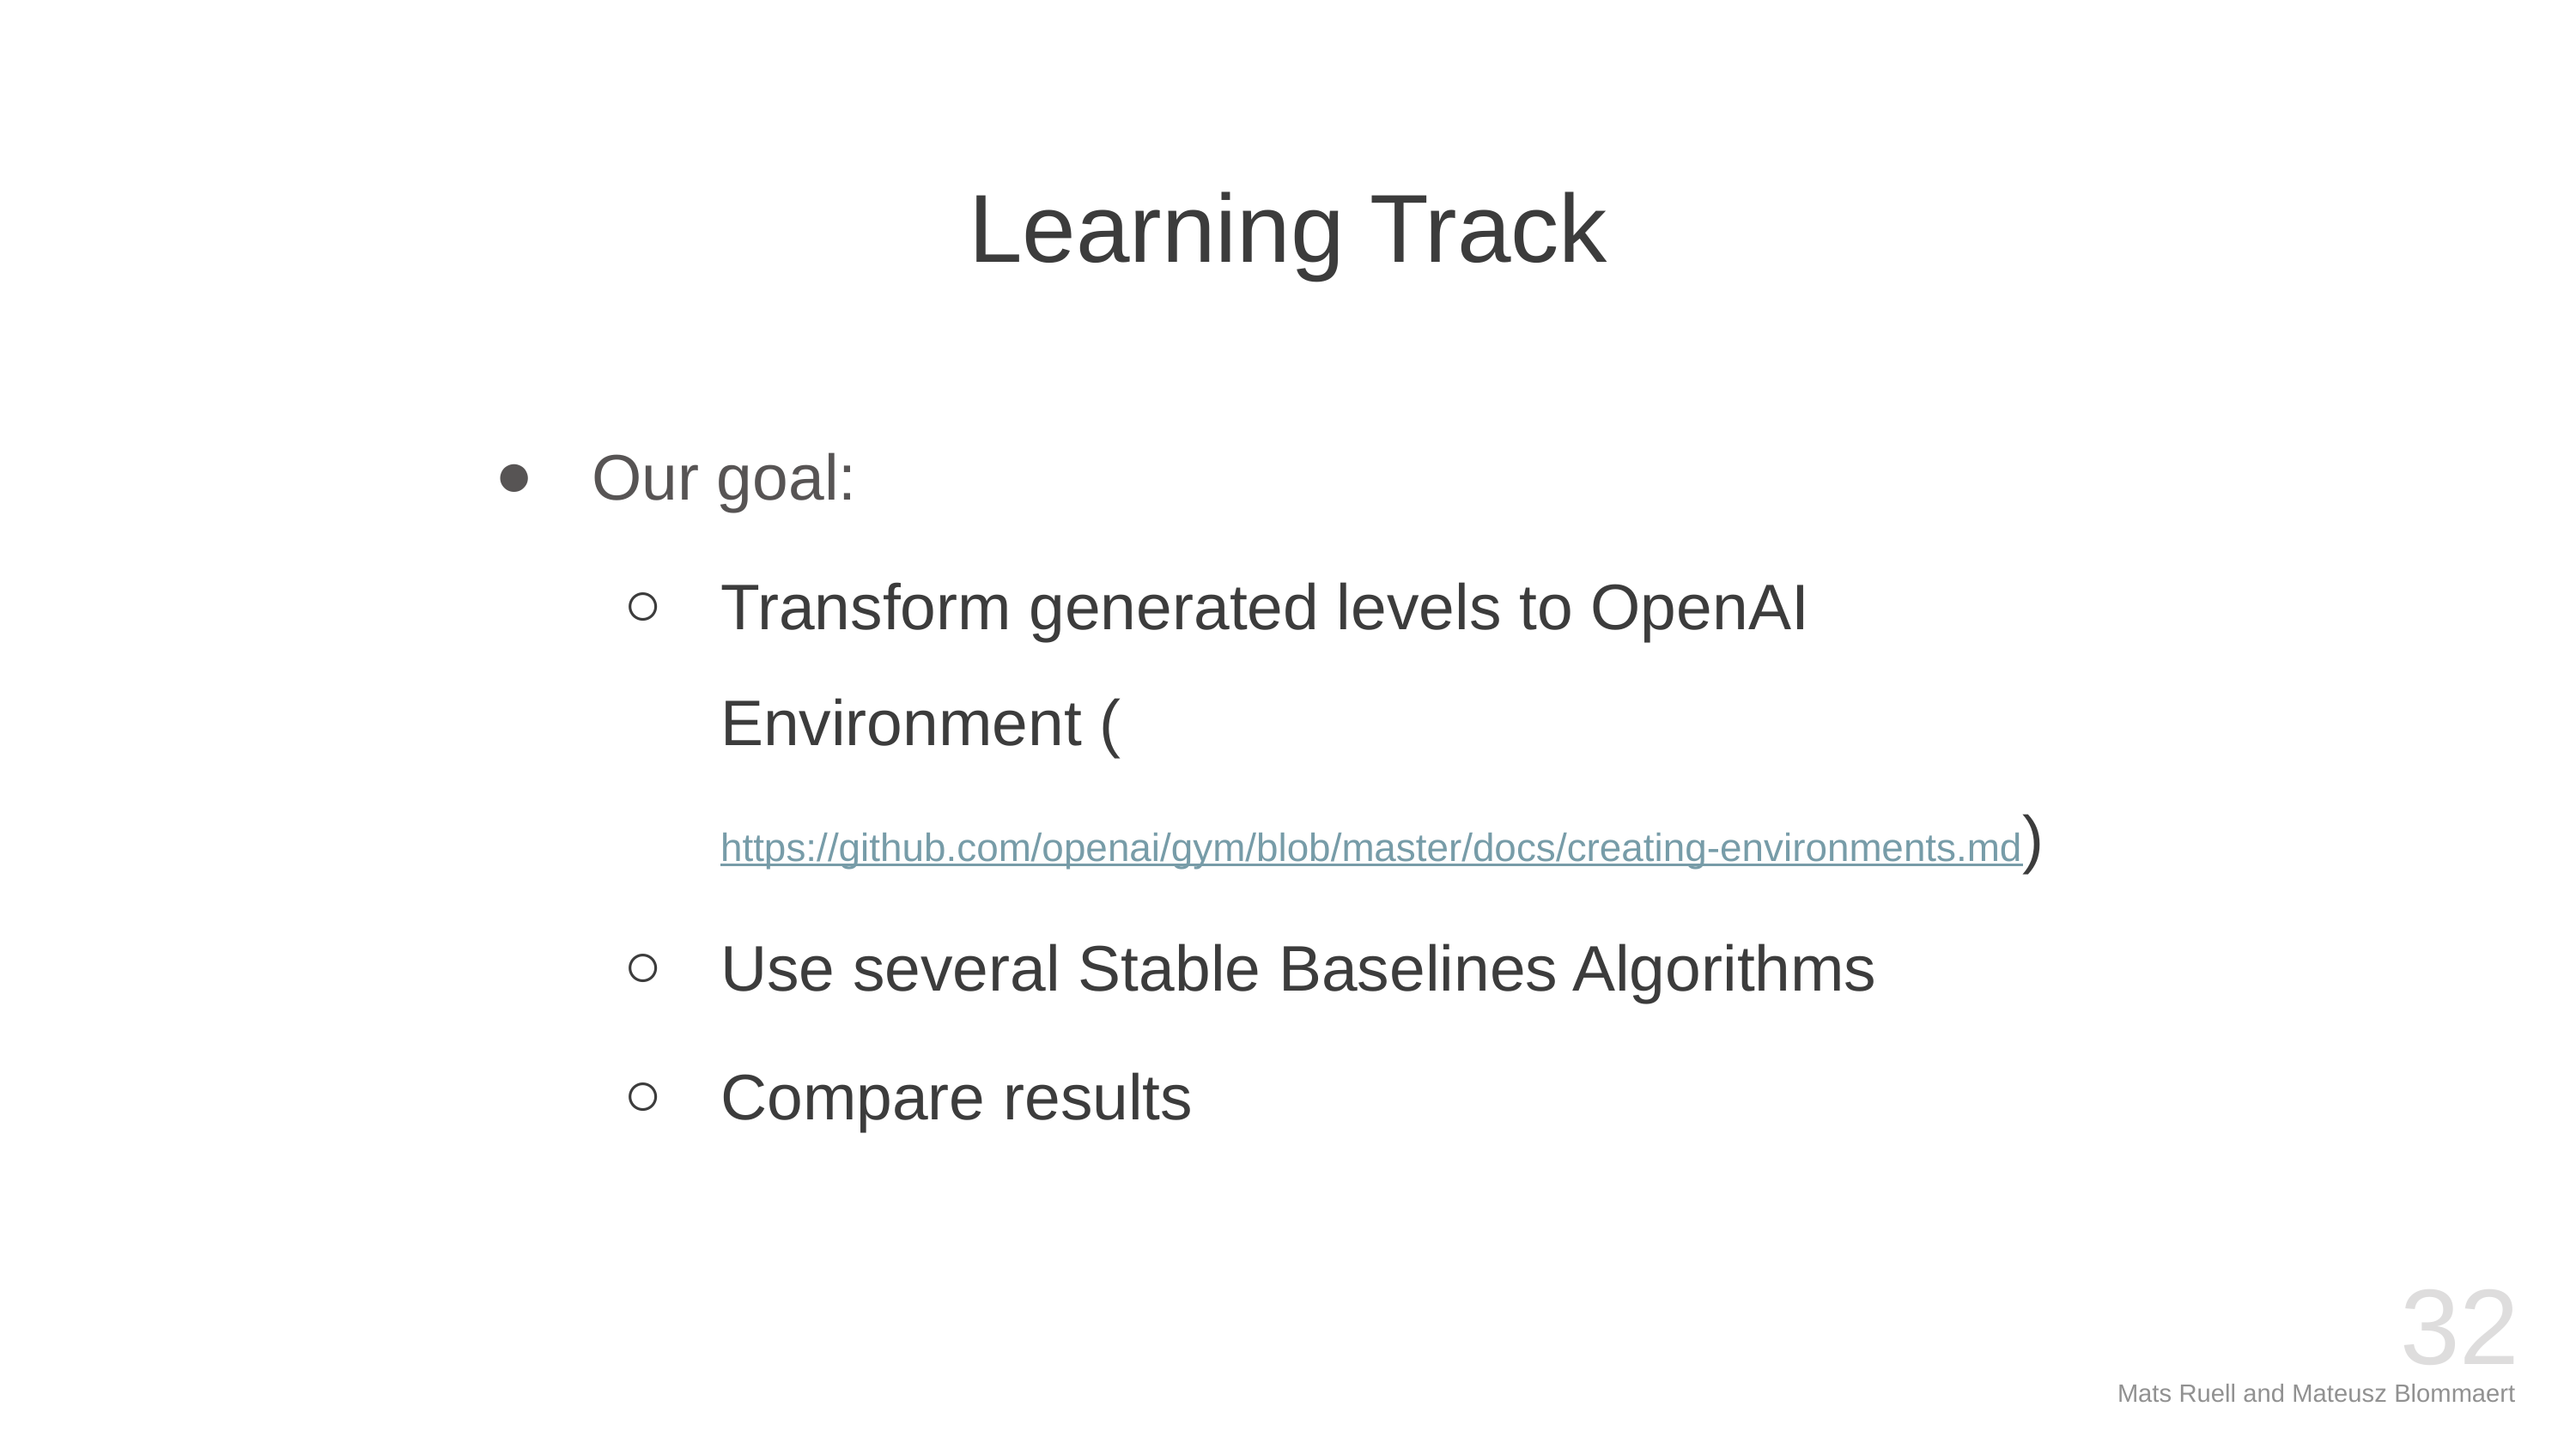

# Learning Track
Our goal:
Transform generated levels to OpenAI Environment (https://github.com/openai/gym/blob/master/docs/creating-environments.md)
Use several Stable Baselines Algorithms
Compare results

32
Mats Ruell and Mateusz Blommaert